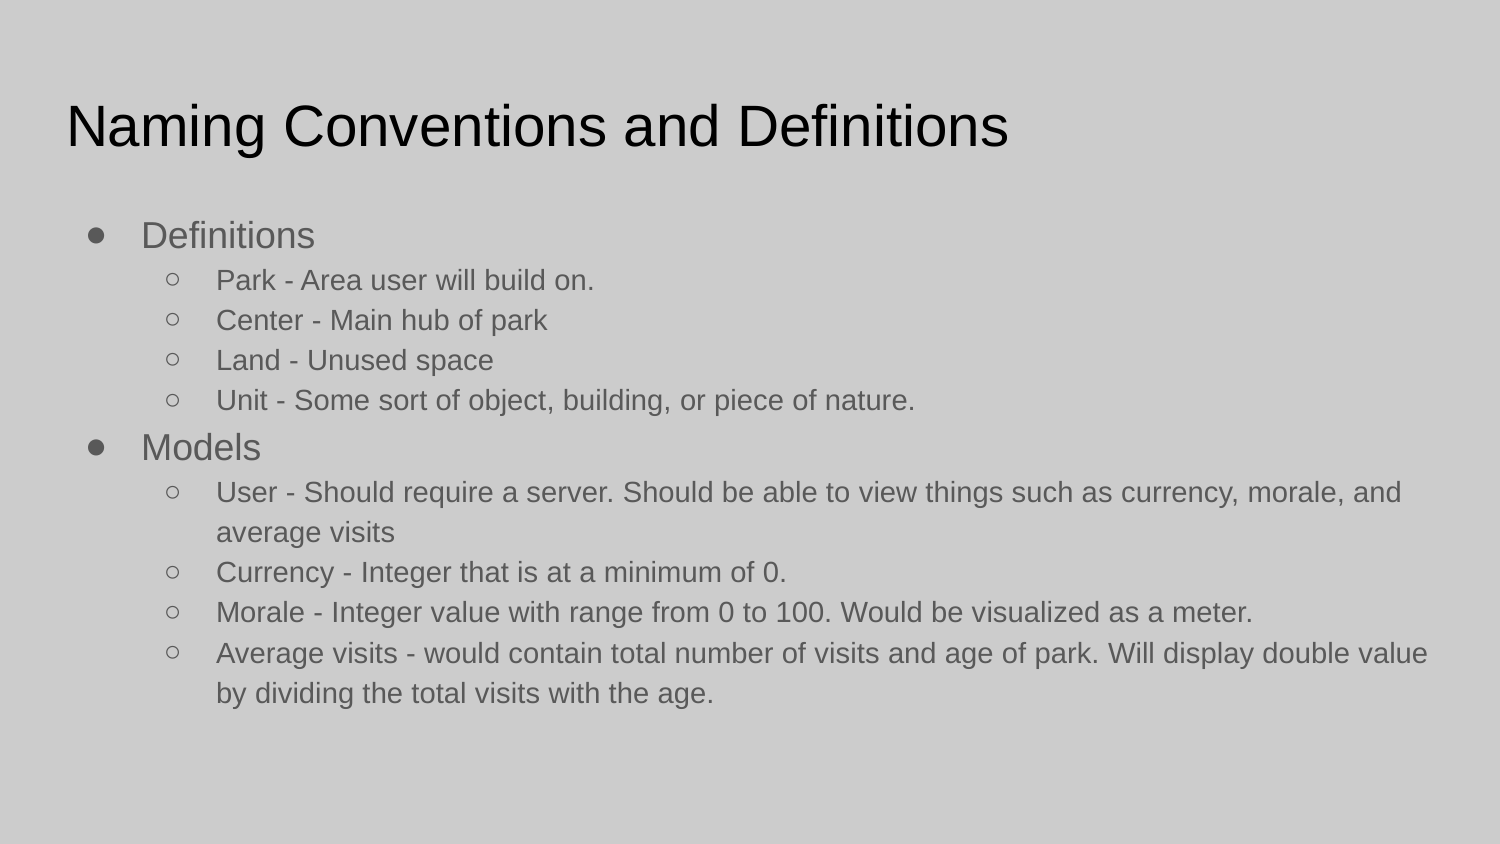

# Naming Conventions and Definitions
Definitions
Park - Area user will build on.
Center - Main hub of park
Land - Unused space
Unit - Some sort of object, building, or piece of nature.
Models
User - Should require a server. Should be able to view things such as currency, morale, and average visits
Currency - Integer that is at a minimum of 0.
Morale - Integer value with range from 0 to 100. Would be visualized as a meter.
Average visits - would contain total number of visits and age of park. Will display double value by dividing the total visits with the age.